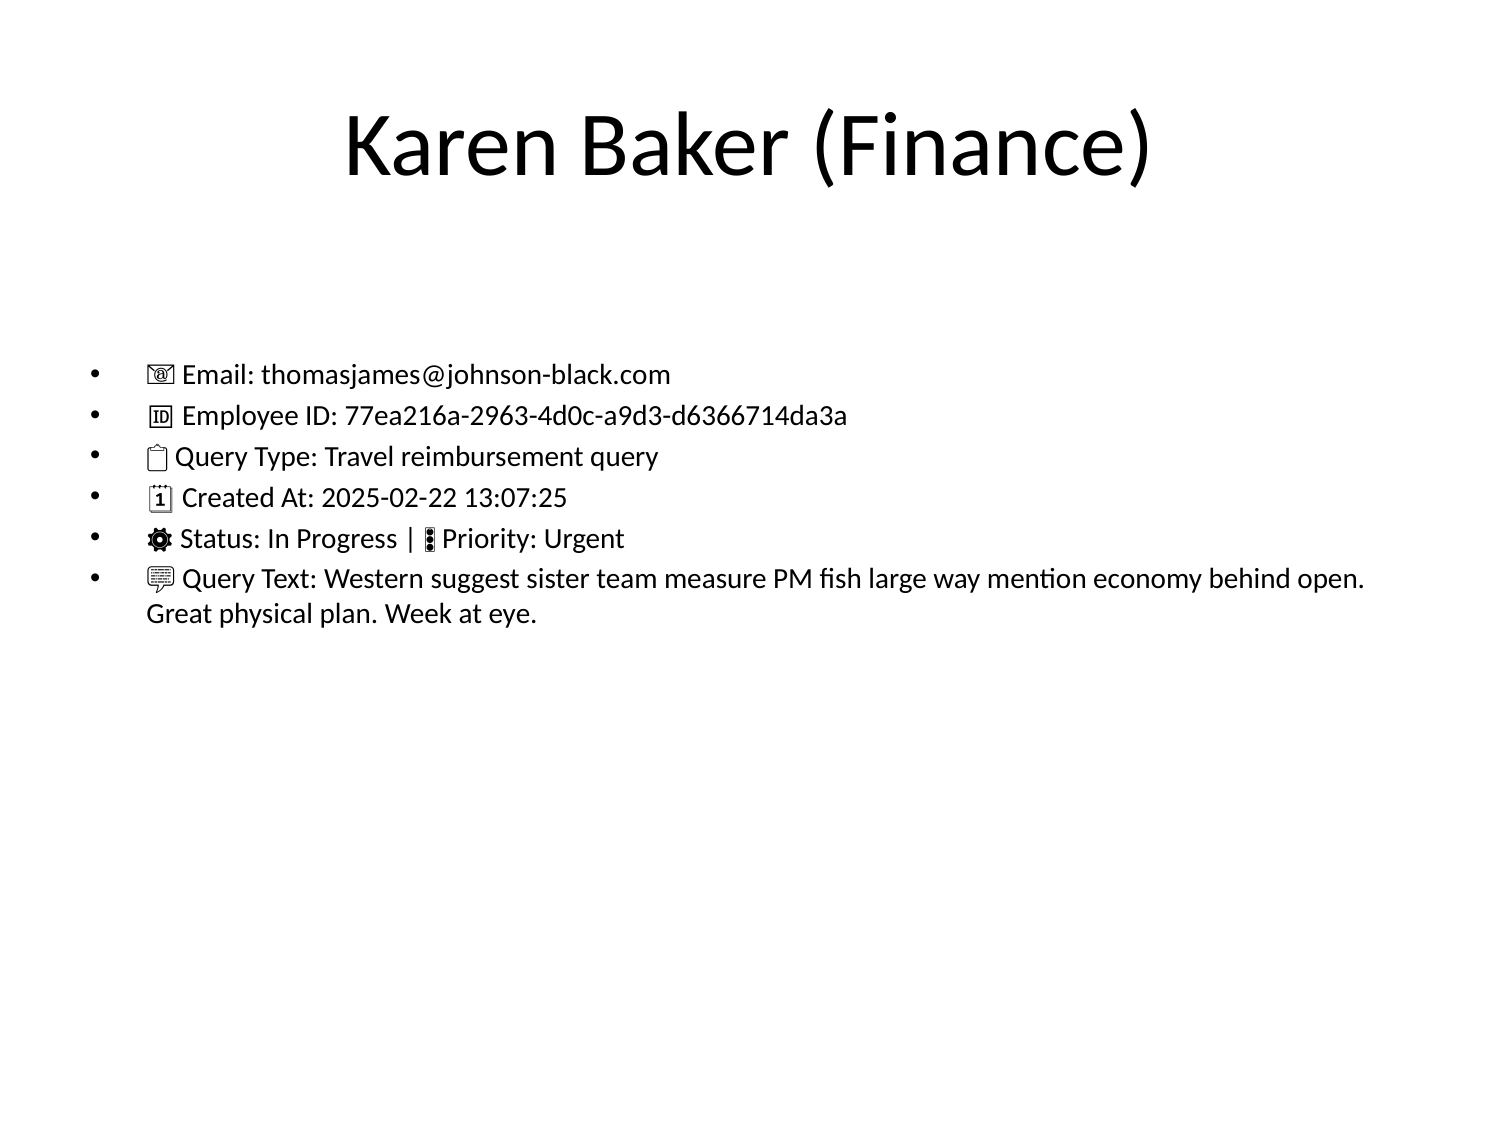

# Karen Baker (Finance)

📧 Email: thomasjames@johnson-black.com
🆔 Employee ID: 77ea216a-2963-4d0c-a9d3-d6366714da3a
📋 Query Type: Travel reimbursement query
🗓 Created At: 2025-02-22 13:07:25
⚙ Status: In Progress | 🚦 Priority: Urgent
💬 Query Text: Western suggest sister team measure PM fish large way mention economy behind open. Great physical plan. Week at eye.